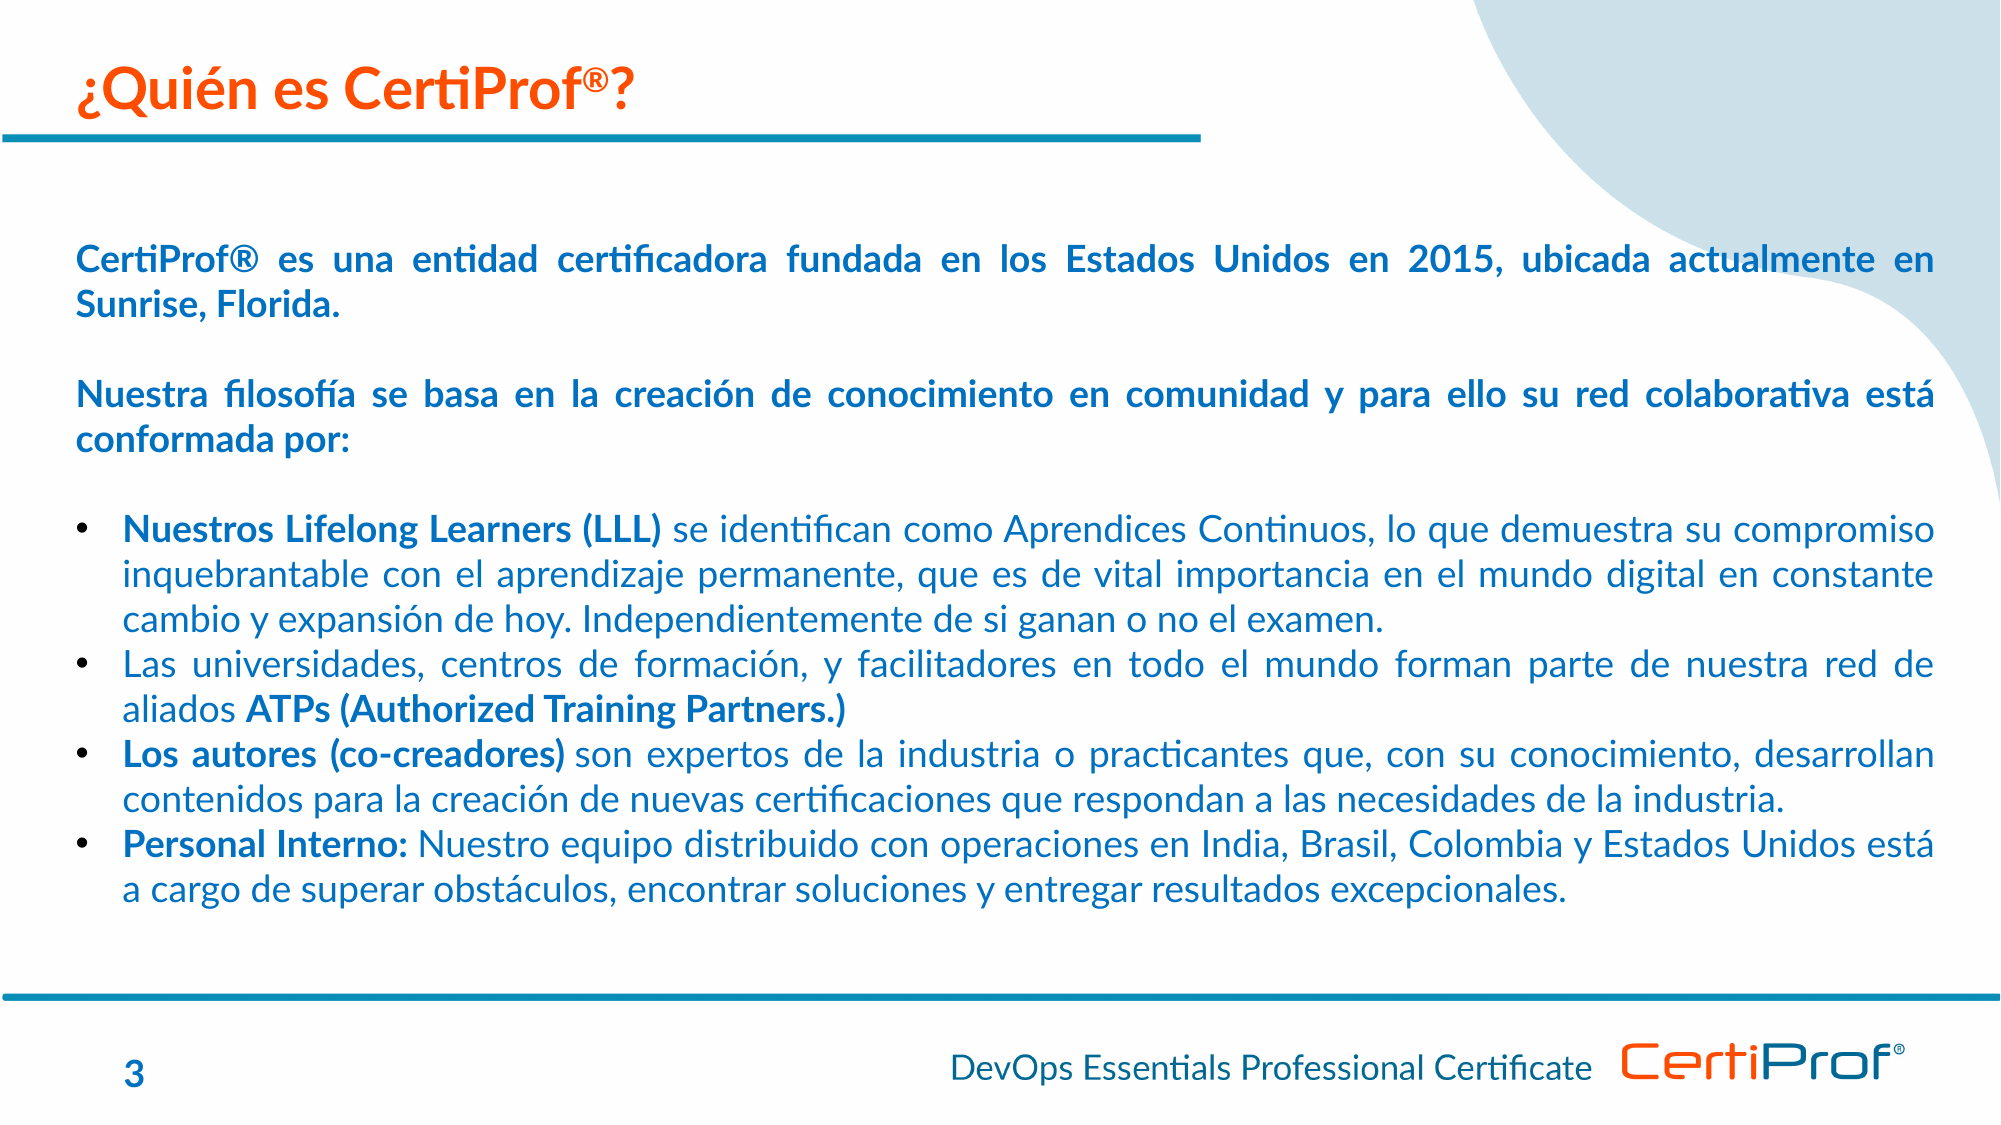

¿Quién es CertiProf®?
CertiProf® es una entidad certificadora fundada en los Estados Unidos en 2015, ubicada actualmente en Sunrise, Florida.
Nuestra filosofía se basa en la creación de conocimiento en comunidad y para ello su red colaborativa está conformada por:

Nuestros Lifelong Learners (LLL) se identifican como Aprendices Continuos, lo que demuestra su compromiso inquebrantable con el aprendizaje permanente, que es de vital importancia en el mundo digital en constante cambio y expansión de hoy. Independientemente de si ganan o no el examen.
Las universidades, centros de formación, y facilitadores en todo el mundo forman parte de nuestra red de aliados ATPs (Authorized Training Partners.)
Los autores (co-creadores) son expertos de la industria o practicantes que, con su conocimiento, desarrollan contenidos para la creación de nuevas certificaciones que respondan a las necesidades de la industria.
Personal Interno: Nuestro equipo distribuido con operaciones en India, Brasil, Colombia y Estados Unidos está a cargo de superar obstáculos, encontrar soluciones y entregar resultados excepcionales.